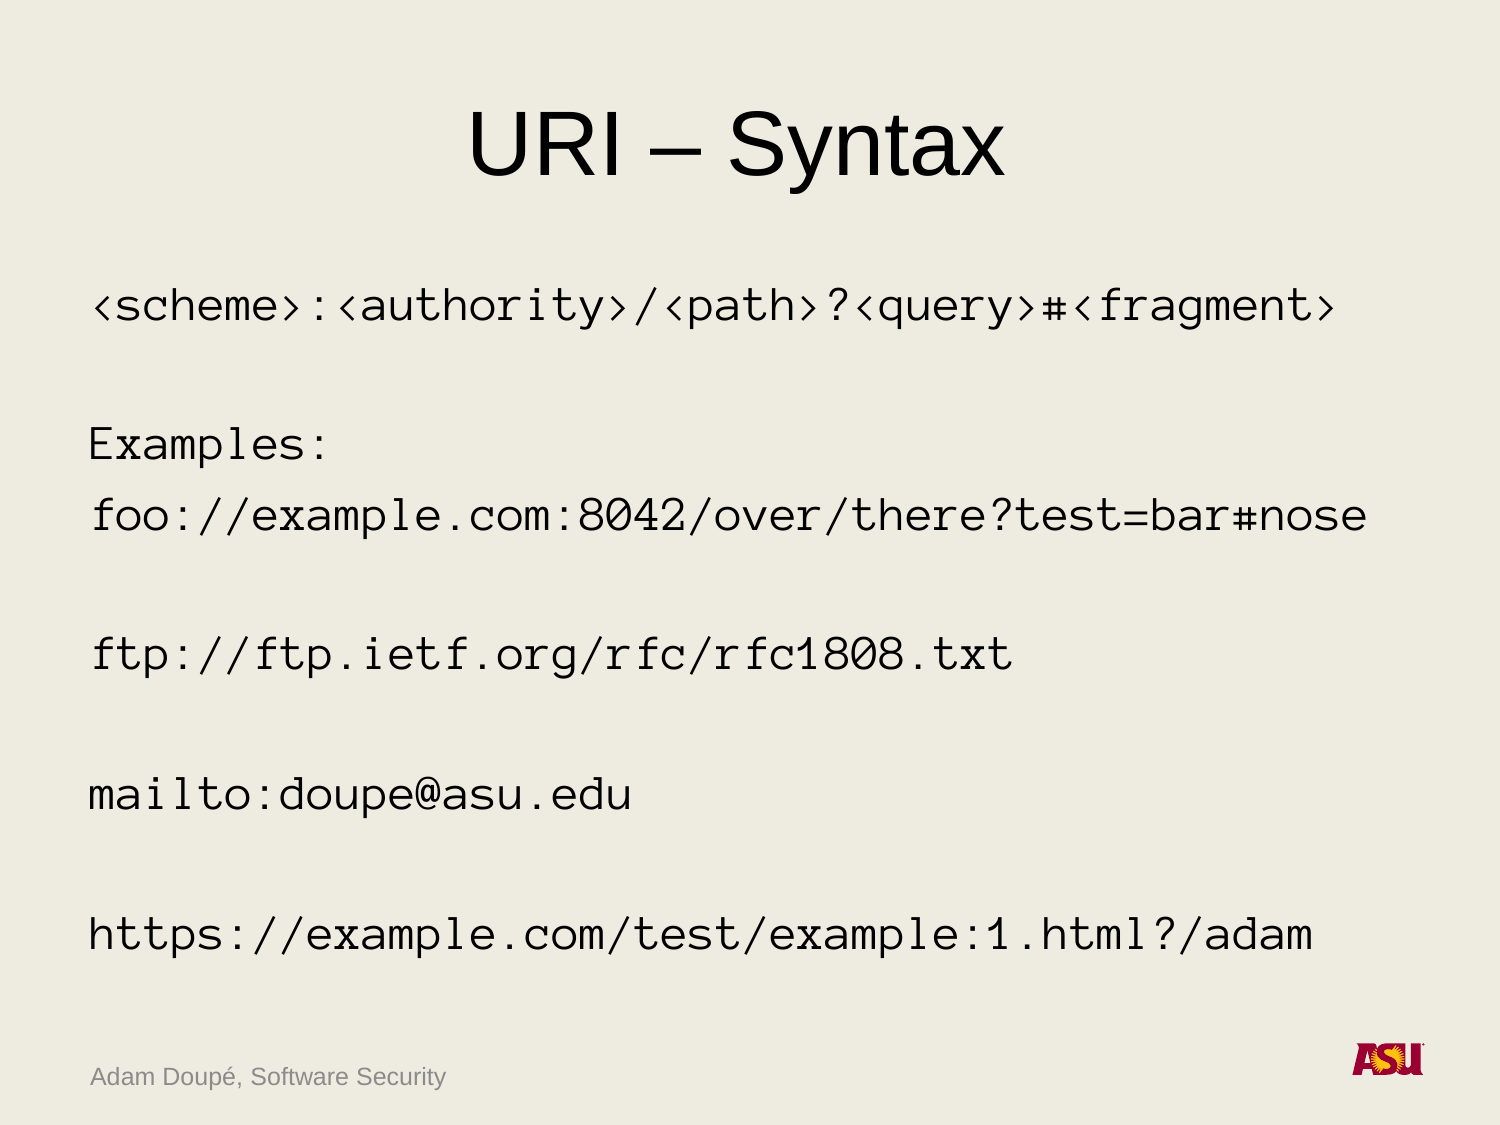

# URI – Syntax
<scheme>:<authority>/<path>?<query>#<fragment>

Examples:
foo://example.com:8042/over/there?test=bar#nose

ftp://ftp.ietf.org/rfc/rfc1808.txt

mailto:doupe@asu.edu

https://example.com/test/example:1.html?/adam